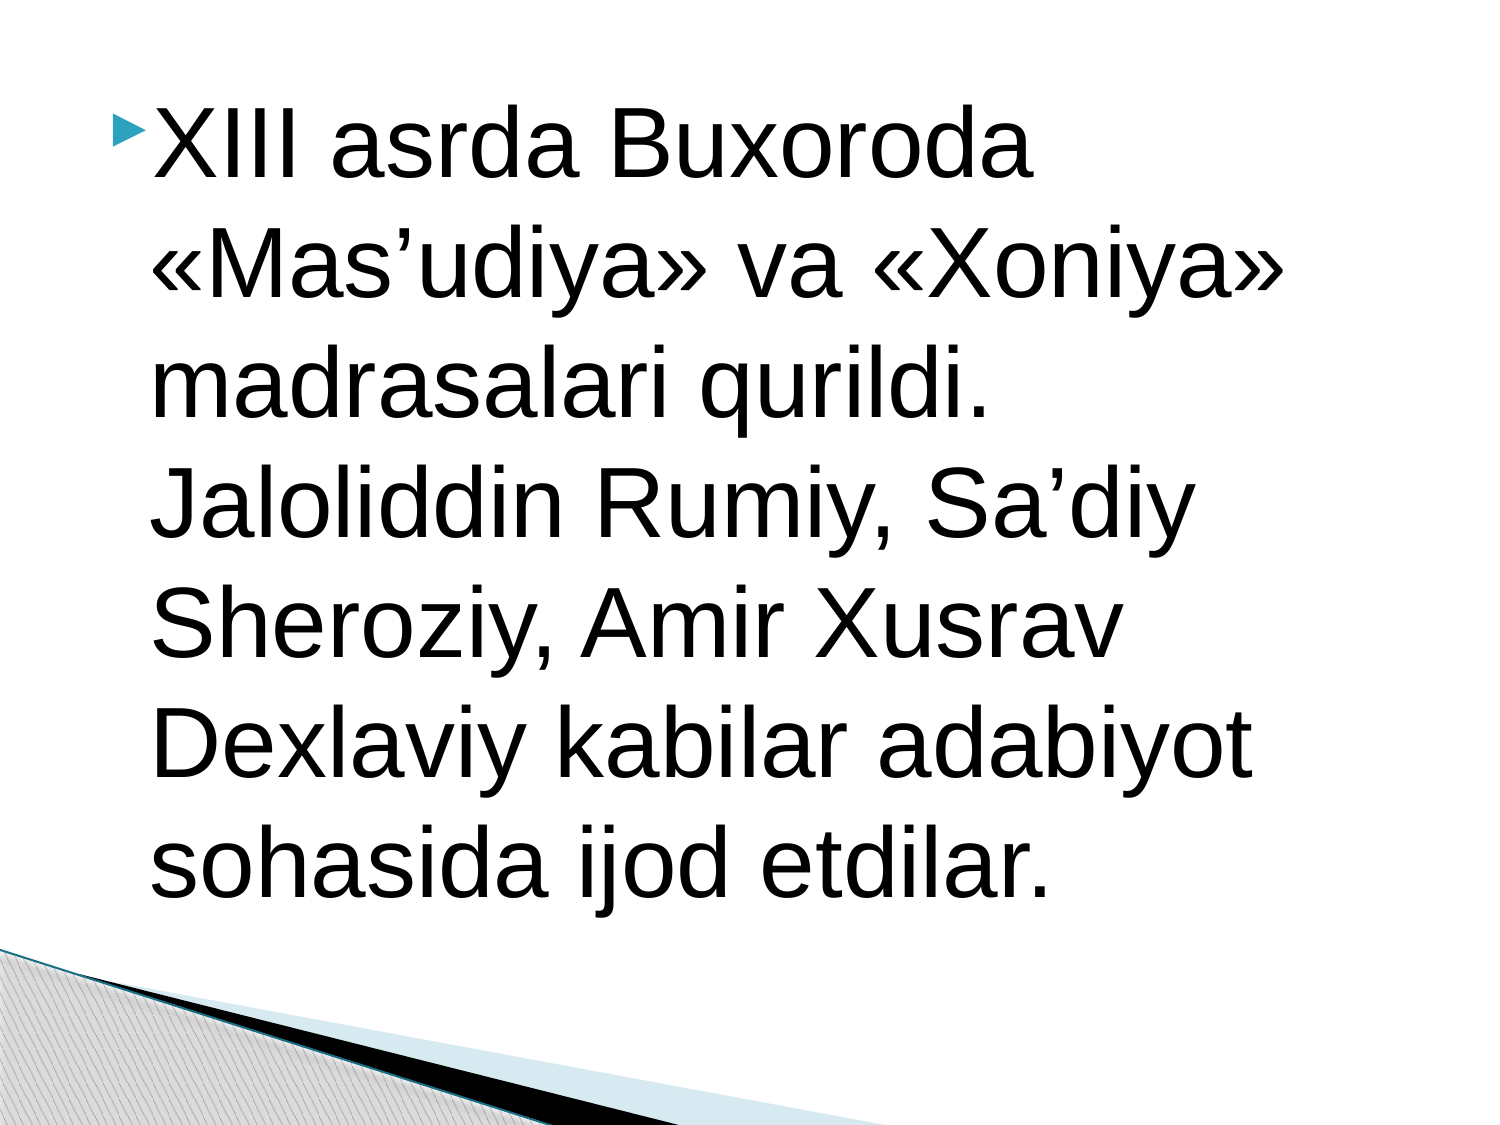

XIII asrda Buxoroda «Mas’udiya» va «Xoniya» madrasalari qurildi. Jaloliddin Rumiy, Sa’diy Sheroziy, Amir Xusrav Dexlaviy kabilar adabiyot sohasida ijod etdilar.